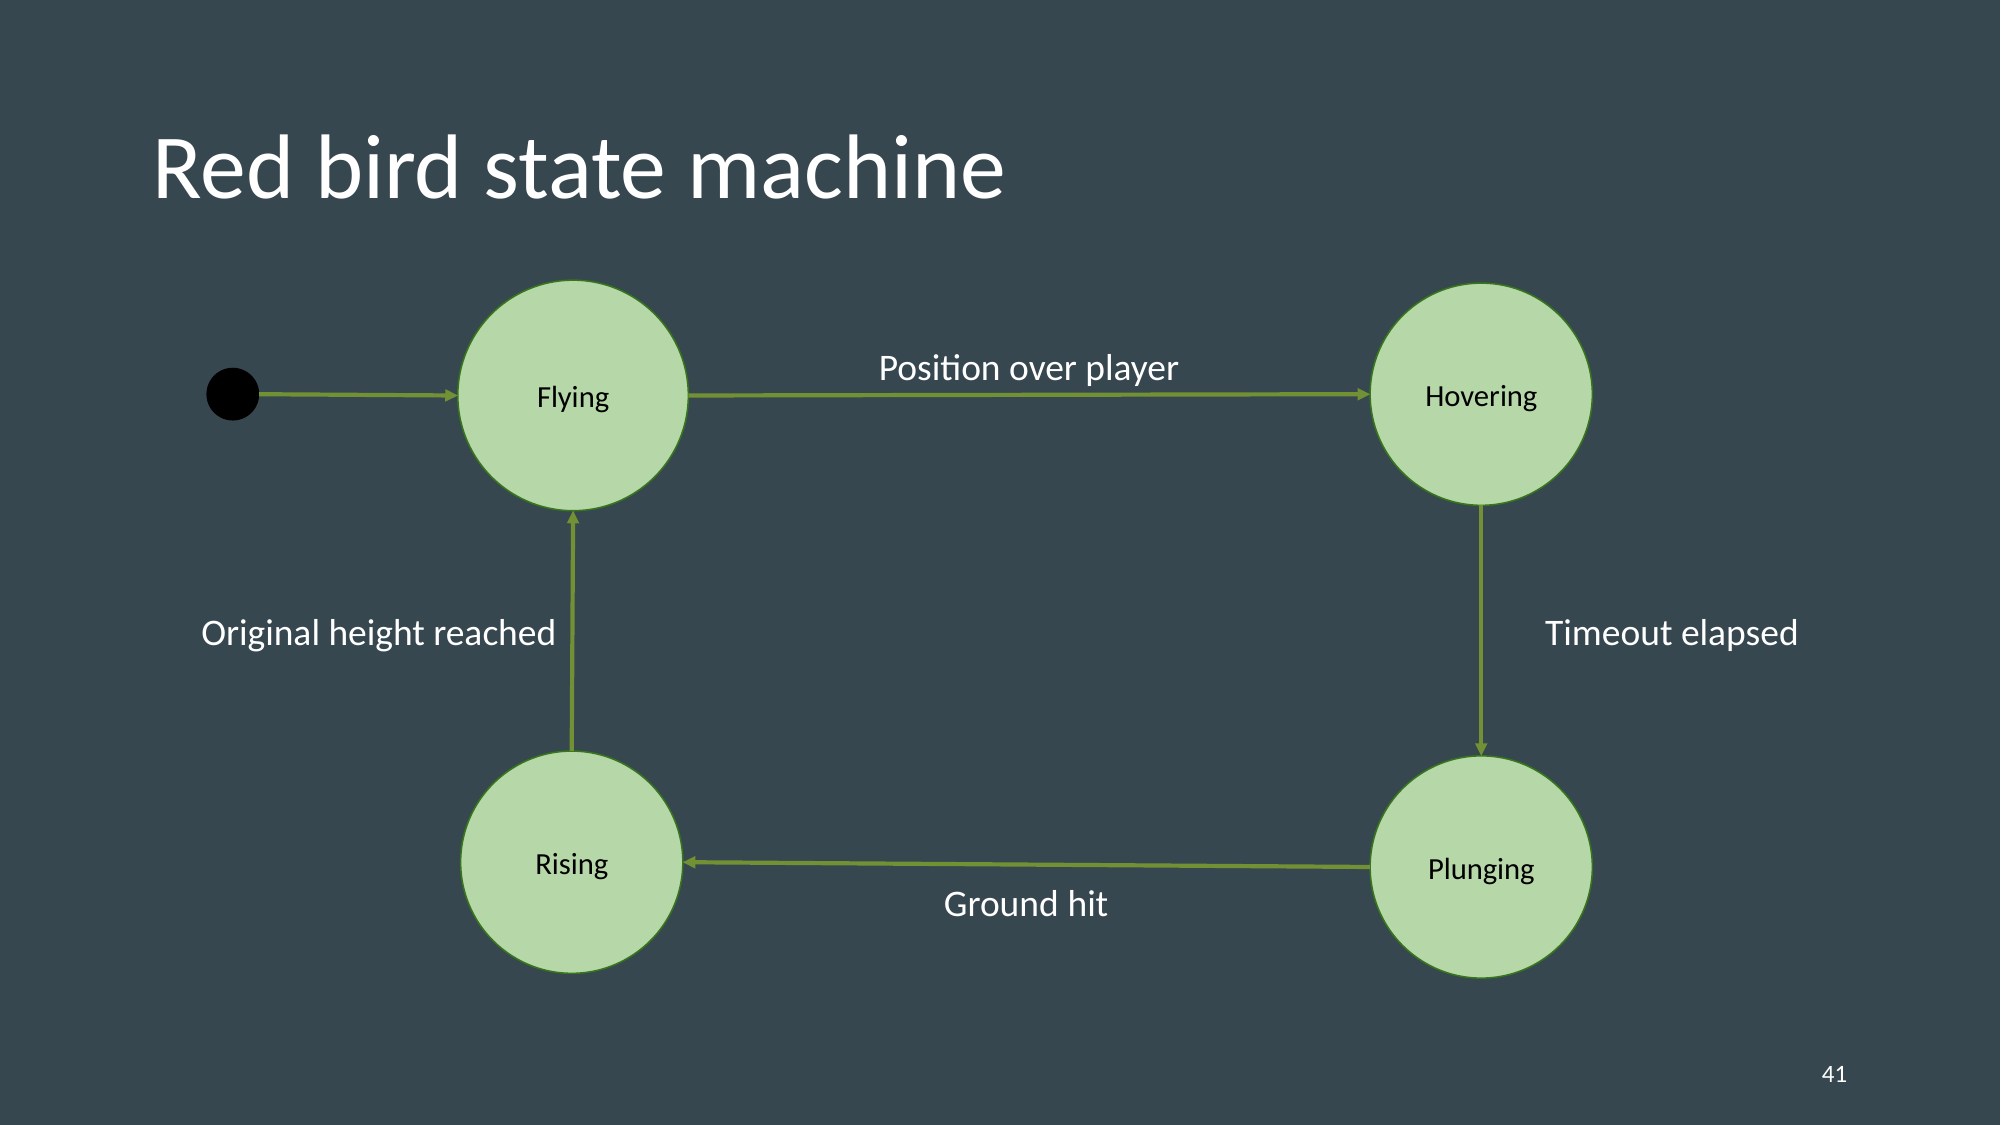

# Red bird state machine
Flying
Hovering
Position over player

Original height reached
Timeout elapsed
Rising
Plunging
Ground hit
41